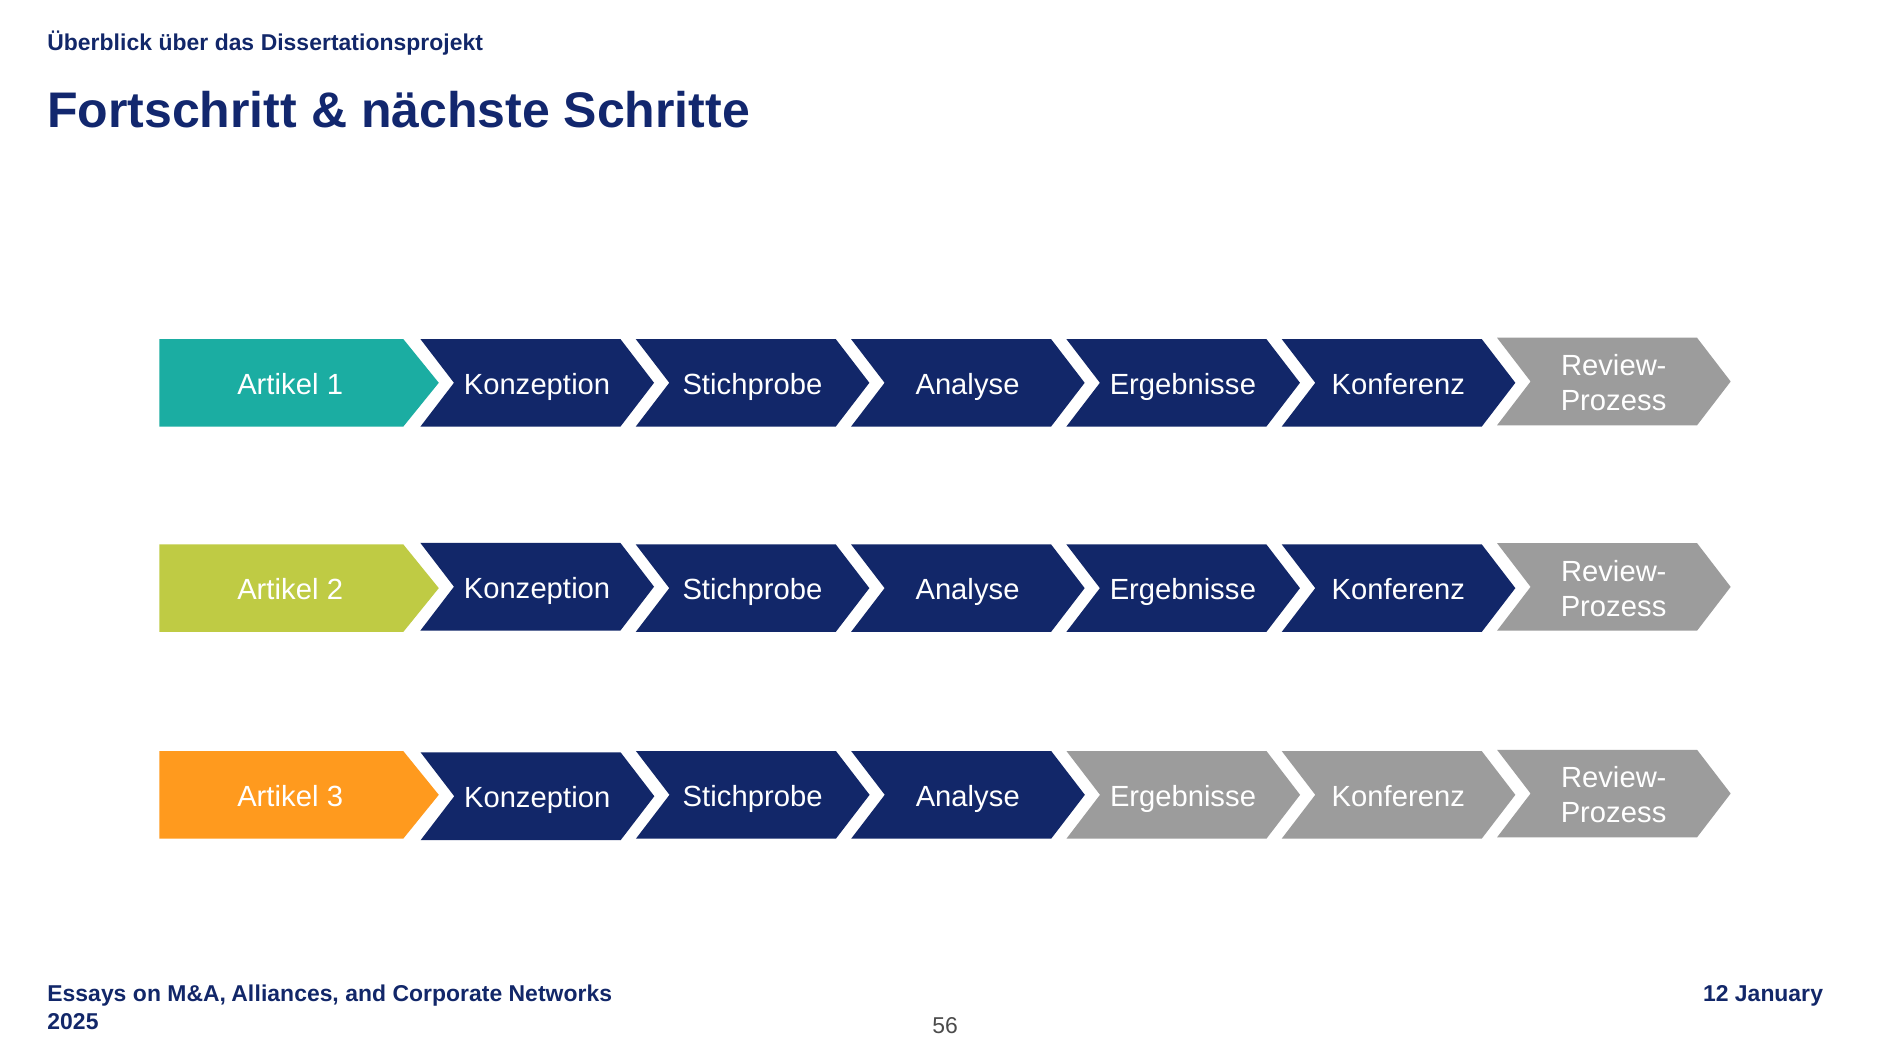

Überblick über das Dissertationsprojekt
Fortschritt & nächste Schritte
Review-
Prozess
Konzeption
Artikel 1
Stichprobe
Analyse
Ergebnisse
Konferenz
Konzeption
Review-
Prozess
Artikel 2
Stichprobe
Analyse
Ergebnisse
Konferenz
Review-
Prozess
Artikel 3
Stichprobe
Analyse
Ergebnisse
Konferenz
Konzeption